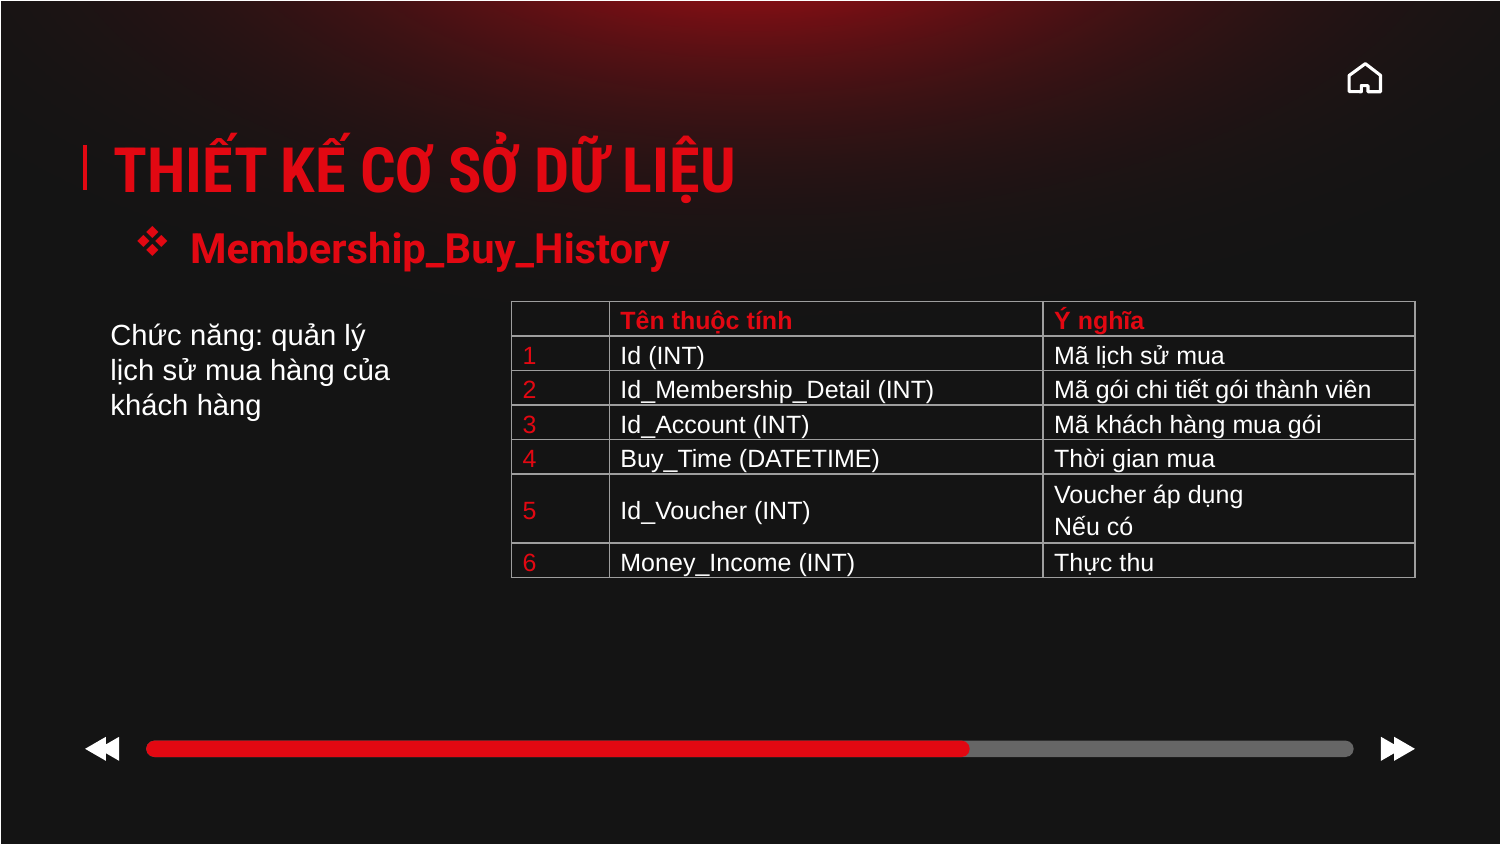

# THIẾT KẾ CƠ SỞ DỮ LIỆU
Membership_Buy_History
Chức năng: quản lý lịch sử mua hàng của khách hàng
|  | Tên thuộc tính | Ý nghĩa |
| --- | --- | --- |
| 1 | Id (INT) | Mã lịch sử mua |
| 2 | Id\_Membership\_Detail (INT) | Mã gói chi tiết gói thành viên |
| 3 | Id\_Account (INT) | Mã khách hàng mua gói |
| 4 | Buy\_Time (DATETIME) | Thời gian mua |
| 5 | Id\_Voucher (INT) | Voucher áp dụng Nếu có |
| 6 | Money\_Income (INT) | Thực thu |